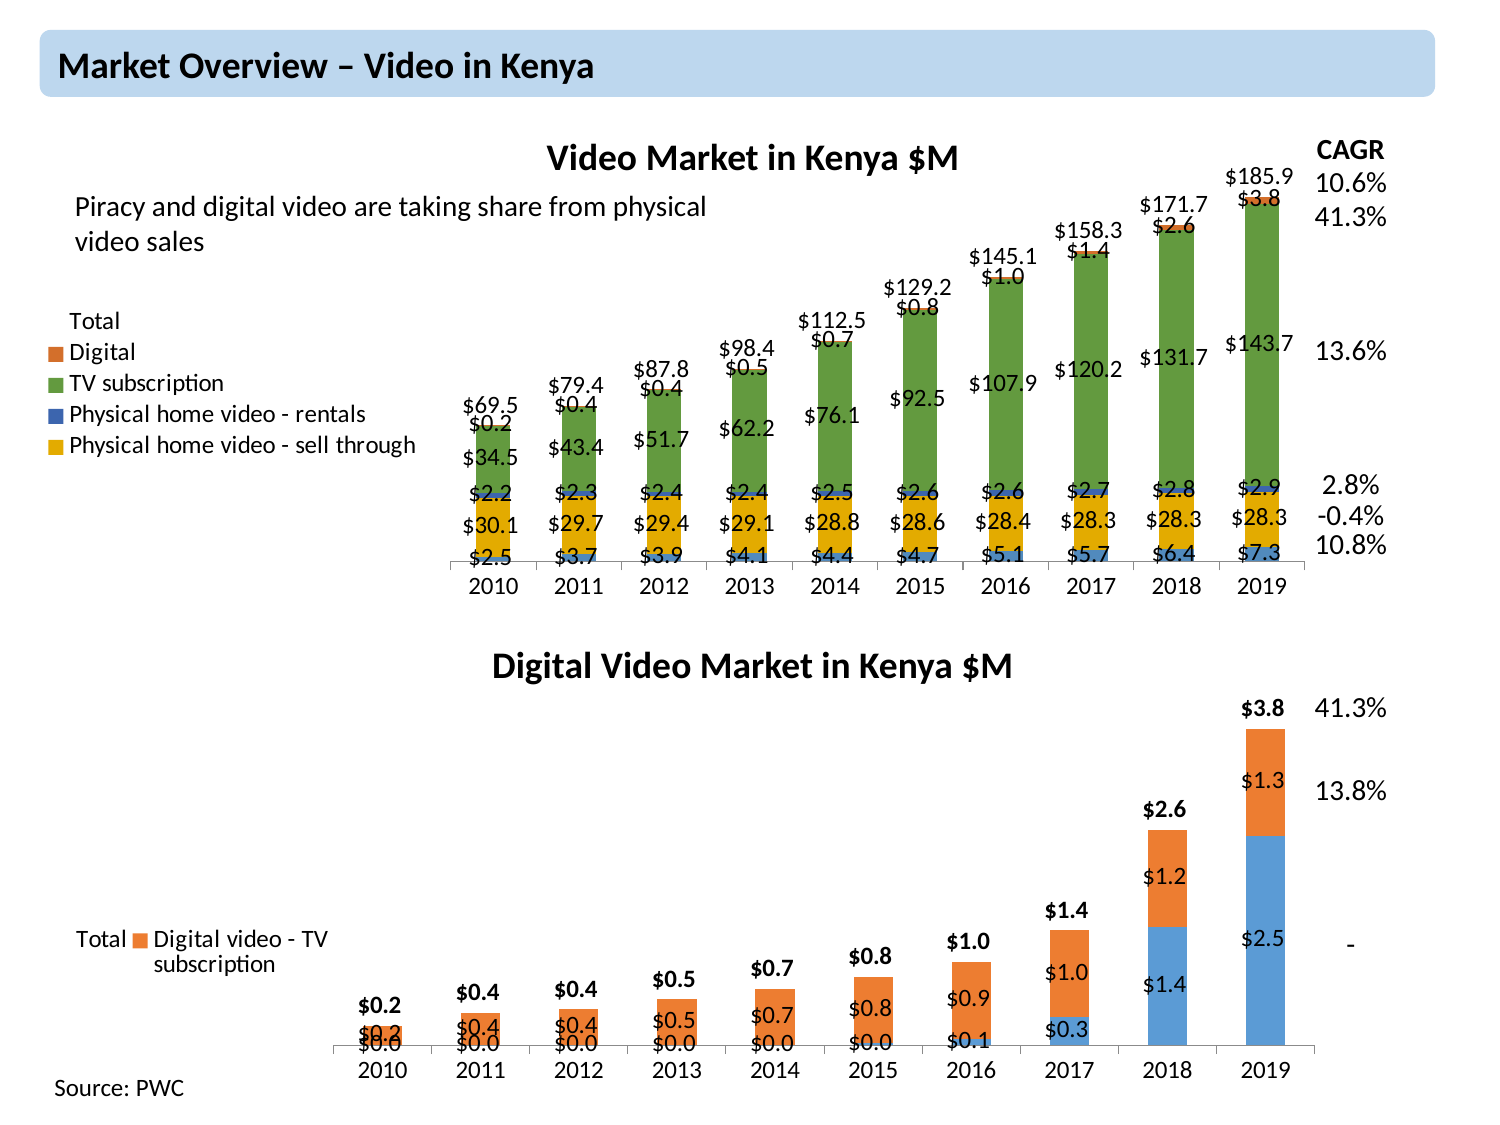

Market Overview – Video in Kenya
CAGR
Video Market in Kenya $M
10.6%

### Chart

| Category | Box Office | Physical home video - sell through | Physical home video - rentals | TV subscription | Digital | Total |
|---|---|---|---|---|---|---|
| 2010 | 2.4729753268 | 30.0520182336 | 2.2240360306999998 | 34.4929882847 | 0.2319682585 | 69.4739861343 |
| 2011 | 3.6959968408 | 29.7019905831 | 2.2879541234 | 43.3560204374 | 0.3839697257 | 79.4259317104 |
| 2012 | 3.8969745088999996 | 29.378987465299996 | 2.3539935957999996 | 51.72698473359999 | 0.42602838409999993 | 87.78296868769998 |
| 2013 | 4.124976709699999 | 29.0879895108 | 2.4209554072 | 62.210013105899996 | 0.5489761728 | 98.39291090639999 |
| 2014 | 4.3890423654 | 28.830011292499997 | 2.4900385983 | 76.10200642219999 | 0.6710016225 | 112.48210030089999 |
| 2015 | 4.7139823950999995 | 28.6139994987 | 2.5609664673999997 | 92.5400243141 | 0.8159933132999999 | 129.2449659886 |
| 2016 | 5.1290349451 | 28.4469639058 | 2.6340157162 | 107.9029638676 | 0.9940047402999999 | 145.10698317499998 |
| 2017 | 5.676996545 | 28.3349919512 | 2.7069727311 | 120.2069661276 | 1.3700423506 | 158.2959697055 |
| 2018 | 6.389964592 | 28.277991400999994 | 2.7810365528 | 131.6699796874 | 2.5749860202 | 171.69395825339998 |
| 2019 | 7.3139638022 | 28.275039916199997 | 2.8560227135 | 143.693959827 | 3.7800219236999997 | 185.91900818259998 |
Piracy and digital video are taking share from physical video sales
41.3%
13.6%
2.8%
-0.4%
10.8%
Digital Video Market in Kenya $M
41.3%

### Chart

| Category | Digital video - OTT streaming | Digital video - TV subscription | Total |
|---|---|---|---|
| 2010 | 0.0 | 0.2319682585 | 0.2319682585 |
| 2011 | 0.0 | 0.3839697257 | 0.3839697257 |
| 2012 | 0.0 | 0.42602838409999993 | 0.42602838409999993 |
| 2013 | 0.0 | 0.5489761728 | 0.5489761728 |
| 2014 | 0.0 | 0.6710016225 | 0.6710016225 |
| 2015 | 0.0220439021 | 0.7940416451 | 0.8160855471999999 |
| 2016 | 0.07802987939999999 | 0.9159748608999999 | 0.9940047402999999 |
| 2017 | 0.3310274671 | 1.0390148835 | 1.3700423506 |
| 2018 | 1.4140379208999998 | 1.1610403331999999 | 2.5750782540999997 |
| 2019 | 2.4969561407999996 | 1.2829735489999998 | 3.7799296897999994 |
13.8%
-
Source: PWC